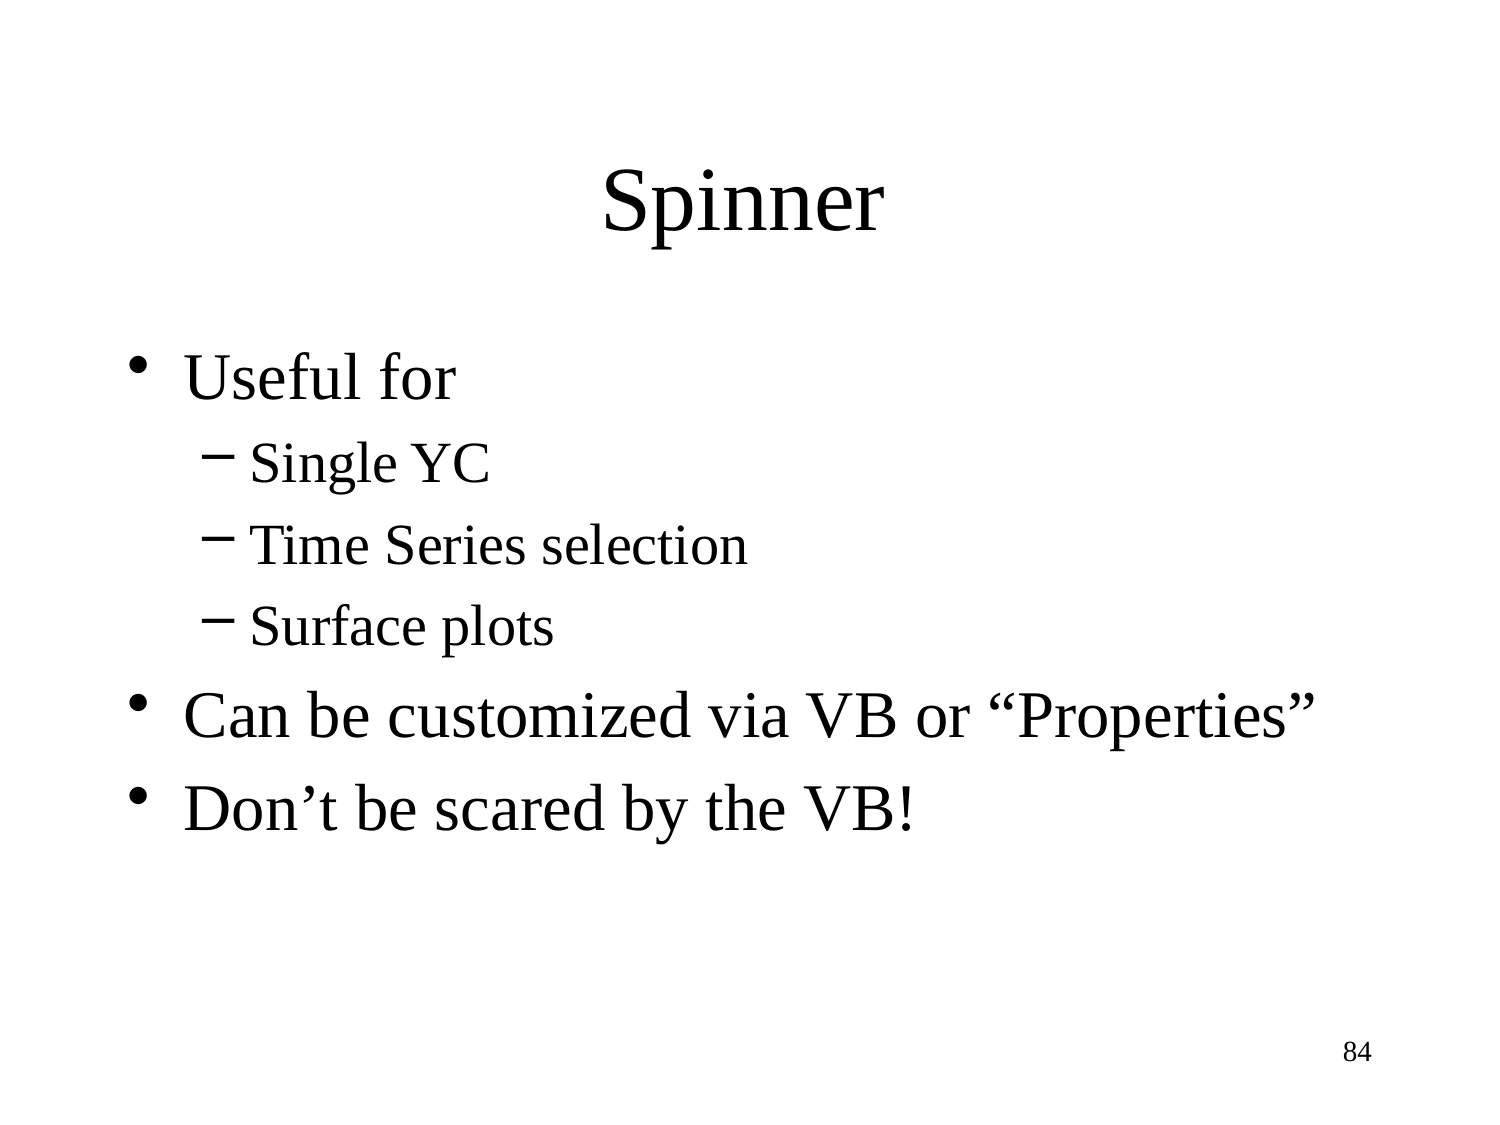

# Spinner
Useful for
Single YC
Time Series selection
Surface plots
Can be customized via VB or “Properties”
Don’t be scared by the VB!
84